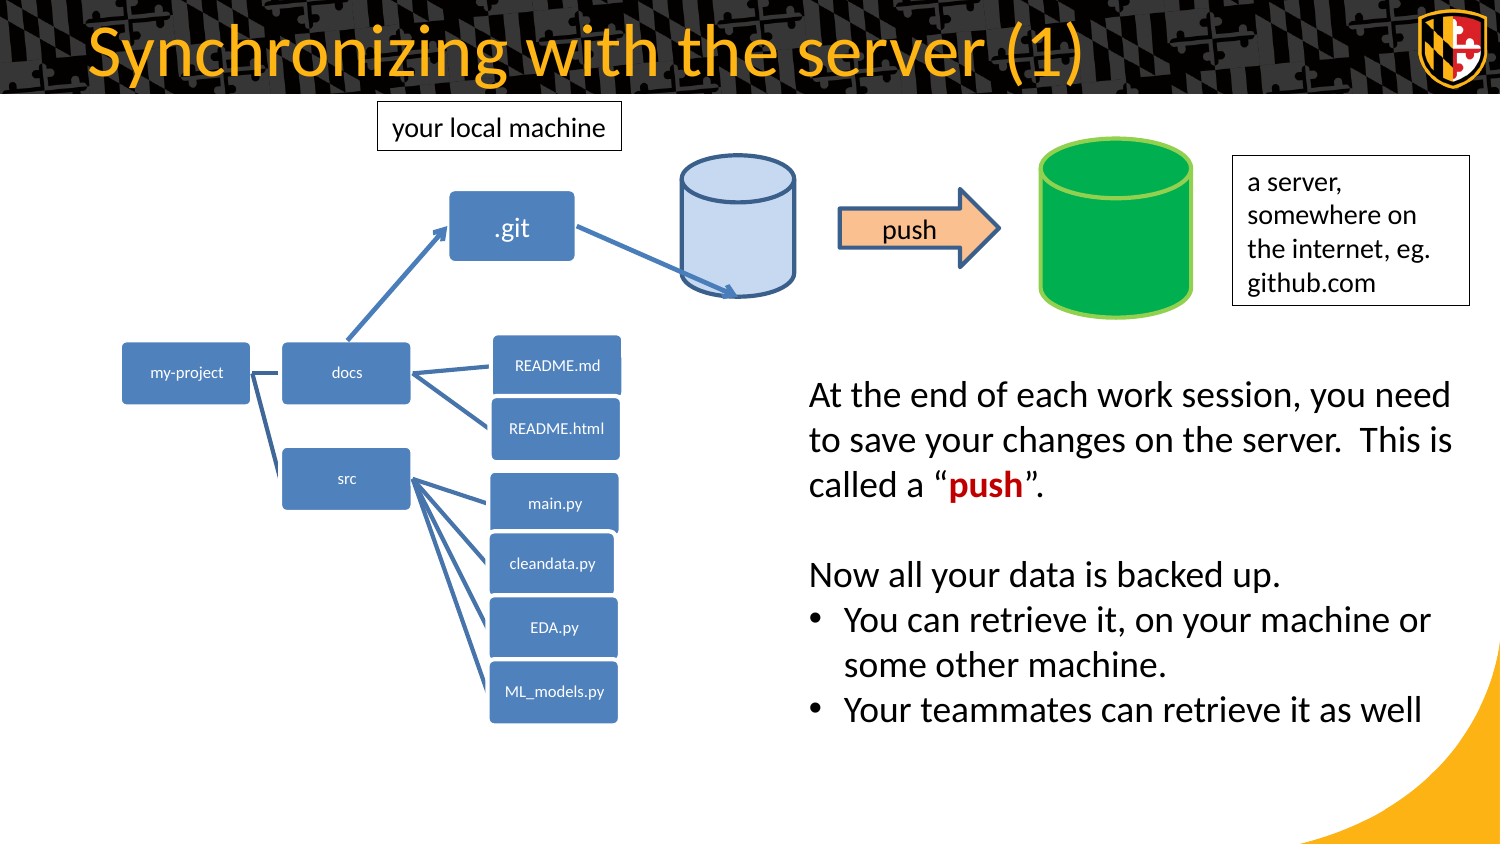

27
# Synchronizing with the server (1)
your local machine

a server, somewhere on the internet, eg. github.com
.git
push
my-project

docs

README.md

README.html

src

main.py

cleandata.py

EDA.py

ML_models.py
At the end of each work session, you need to save your changes on the server.  This is called a “push”.

Now all your data is backed up.
You can retrieve it, on your machine or some other machine.
Your teammates can retrieve it as well